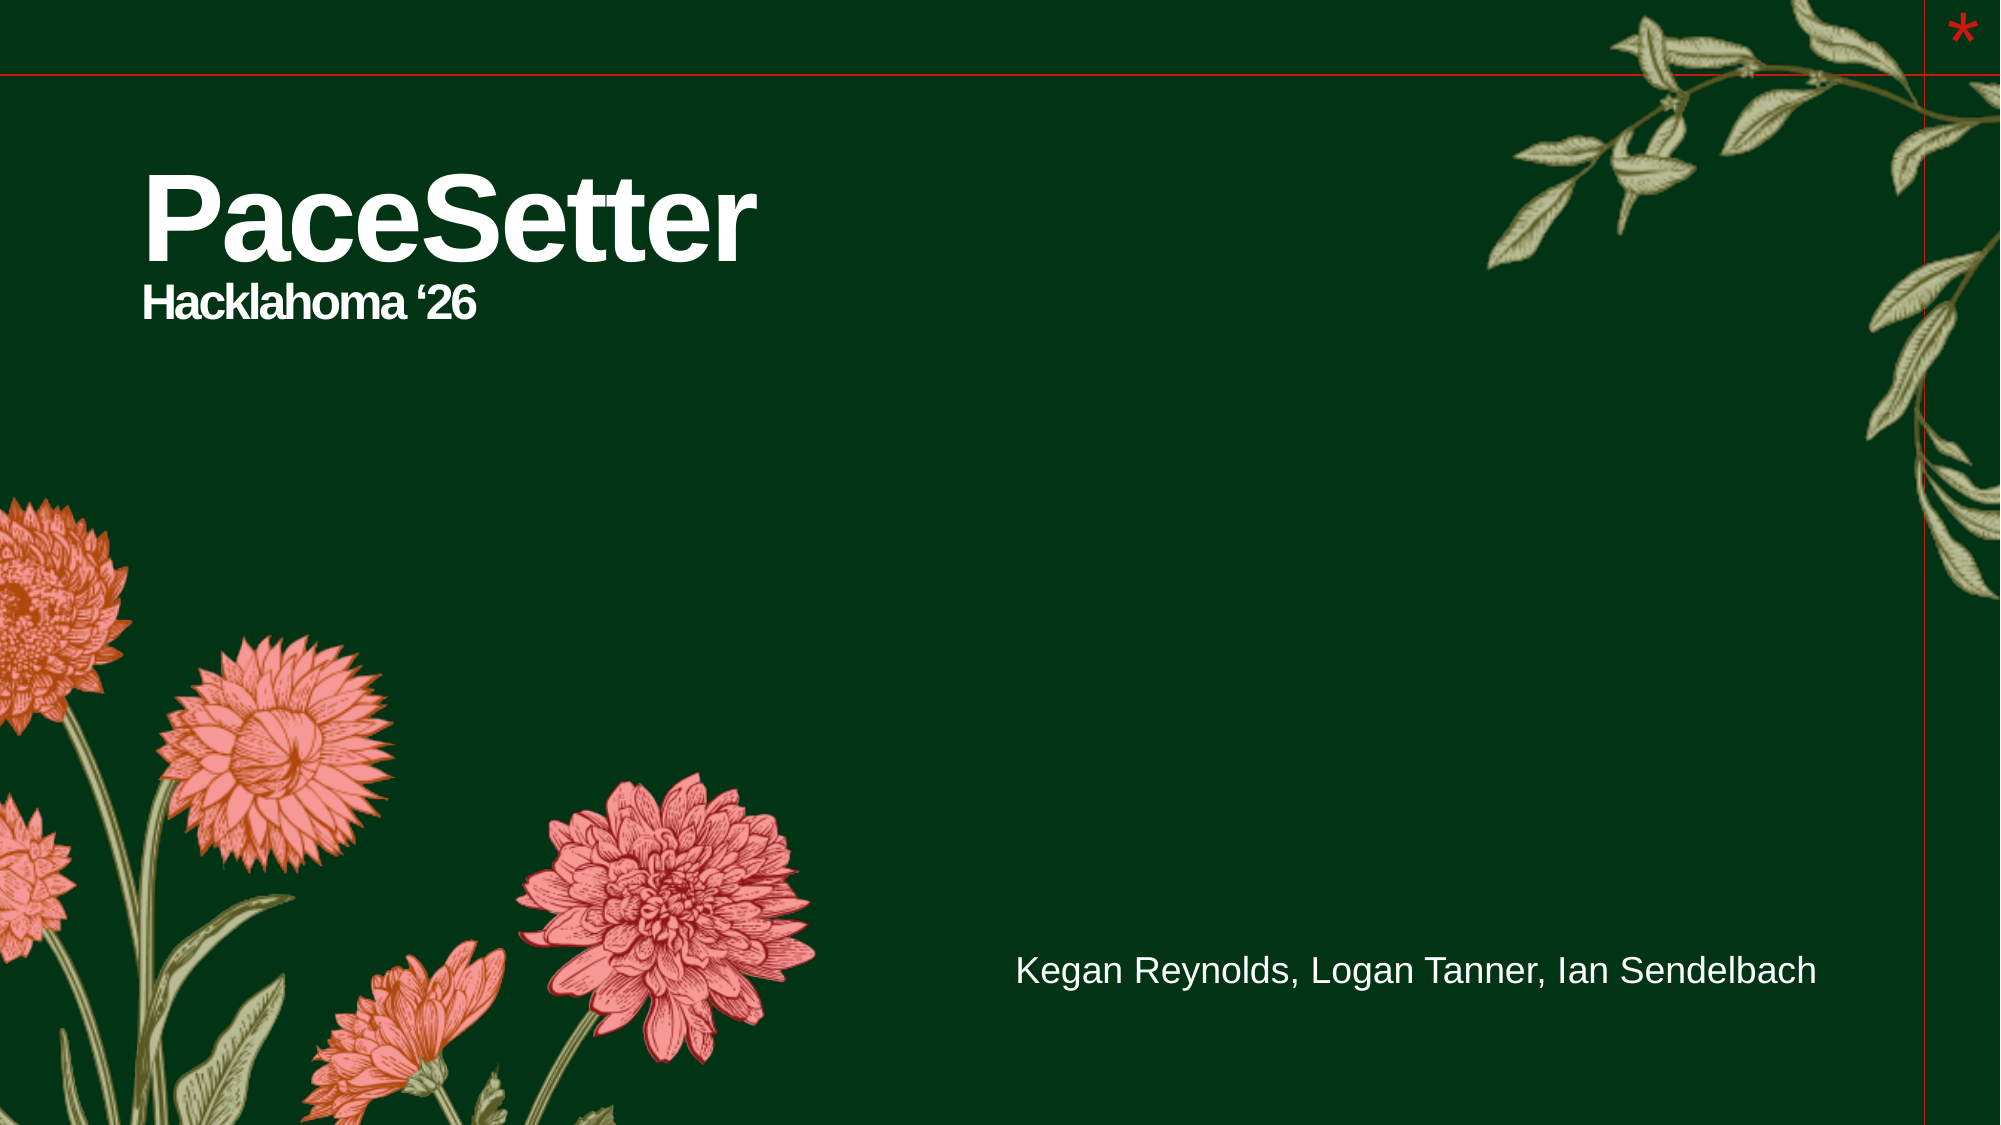

# PaceSetter Hacklahoma ‘26
Kegan Reynolds, Logan Tanner, Ian Sendelbach